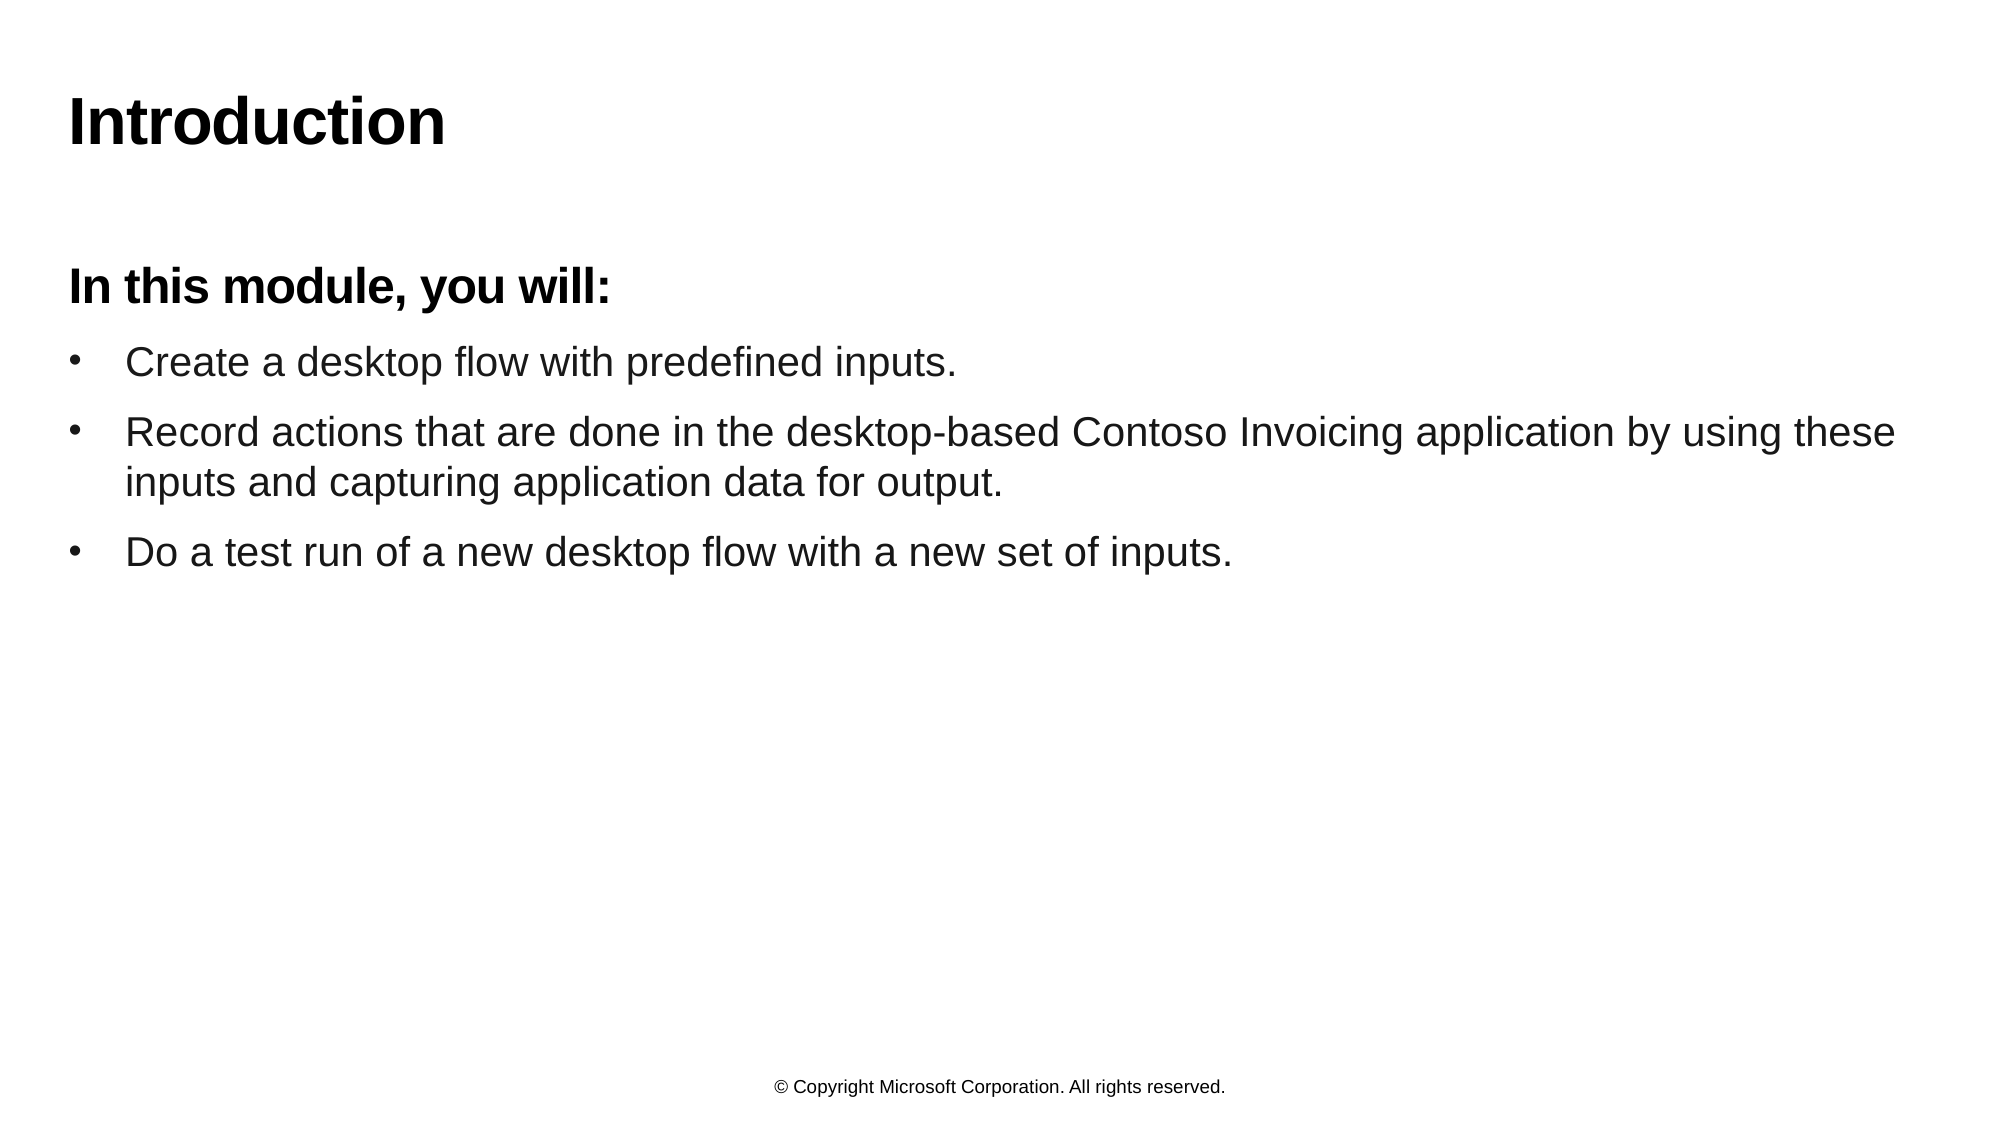

# Introduction
In this module, you will:
Create a desktop flow with predefined inputs.
Record actions that are done in the desktop-based Contoso Invoicing application by using these inputs and capturing application data for output.
Do a test run of a new desktop flow with a new set of inputs.